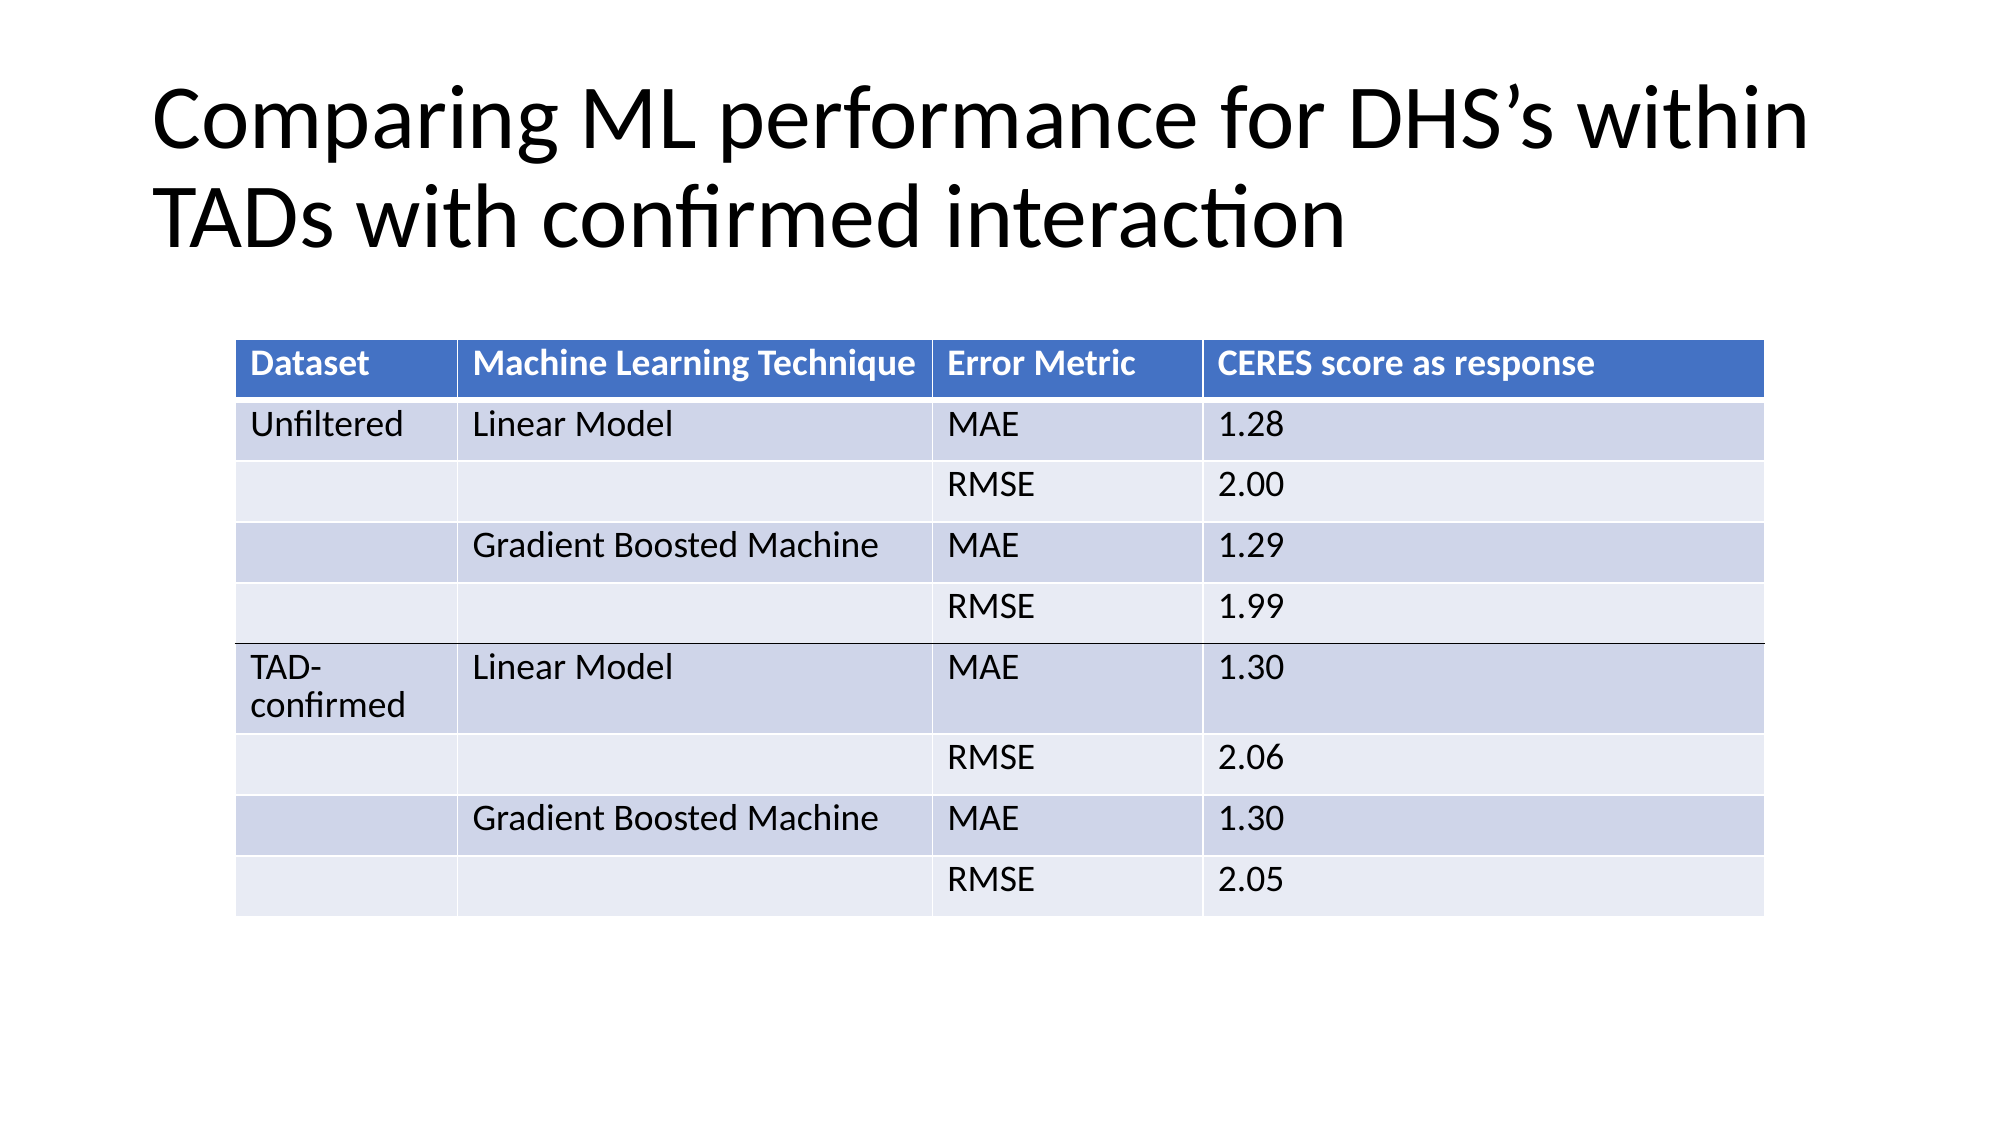

# Comparing ML performance for DHS’s within TADs with confirmed interaction
| Dataset | Machine Learning Technique | Error Metric | CERES score as response |
| --- | --- | --- | --- |
| Unfiltered | Linear Model | MAE | 1.28 |
|  |  | RMSE | 2.00 |
|  | Gradient Boosted Machine | MAE | 1.29 |
|  |  | RMSE | 1.99 |
| TAD-confirmed | Linear Model | MAE | 1.30 |
|  |  | RMSE | 2.06 |
|  | Gradient Boosted Machine | MAE | 1.30 |
|  |  | RMSE | 2.05 |